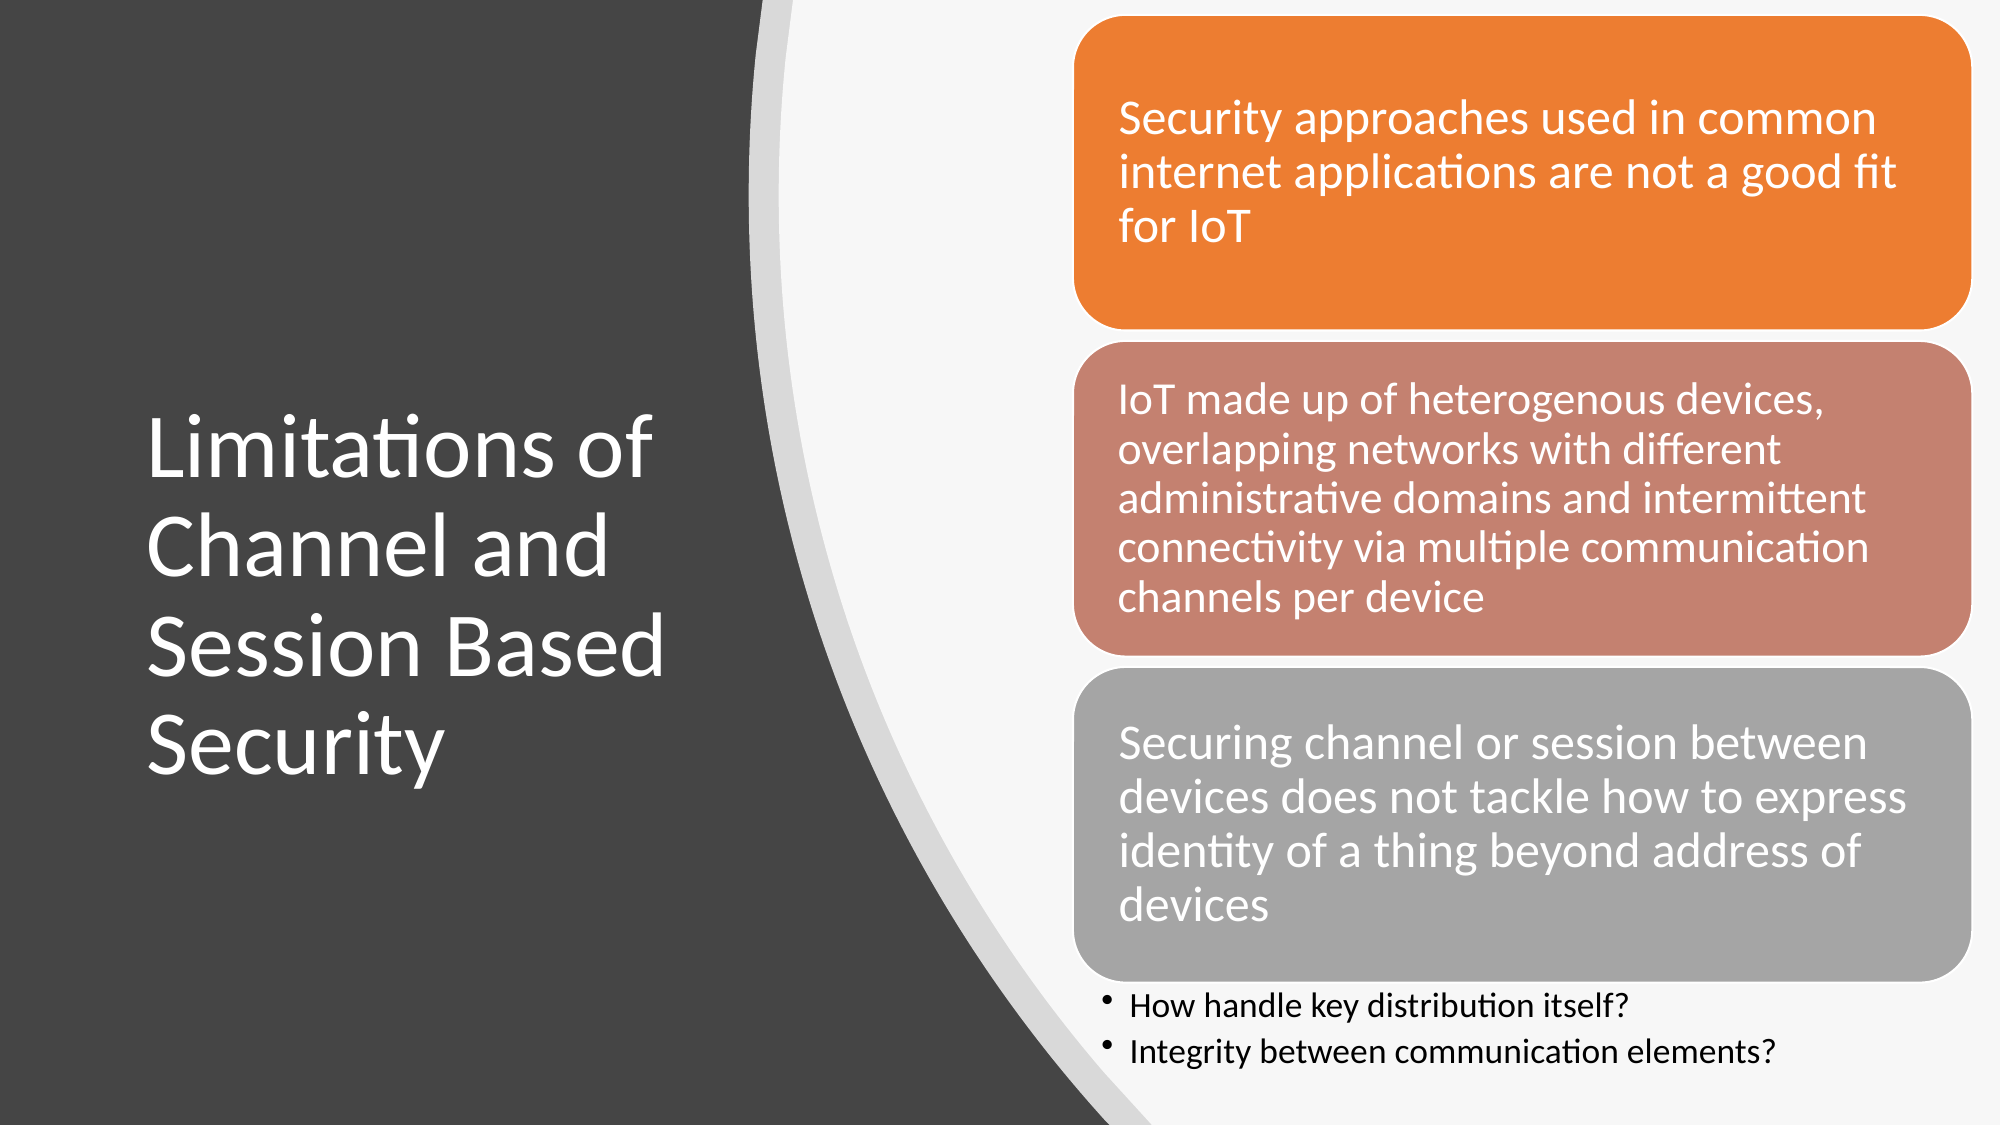

Security approaches used in common internet applications are not a good fit for IoT
IoT made up of heterogenous devices, overlapping networks with different administrative domains and intermittent connectivity via multiple communication channels per device
Securing channel or session between devices does not tackle how to express identity of a thing beyond address of devices
How handle key distribution itself?
Integrity between communication elements?
# Limitations of Channel and Session Based Security